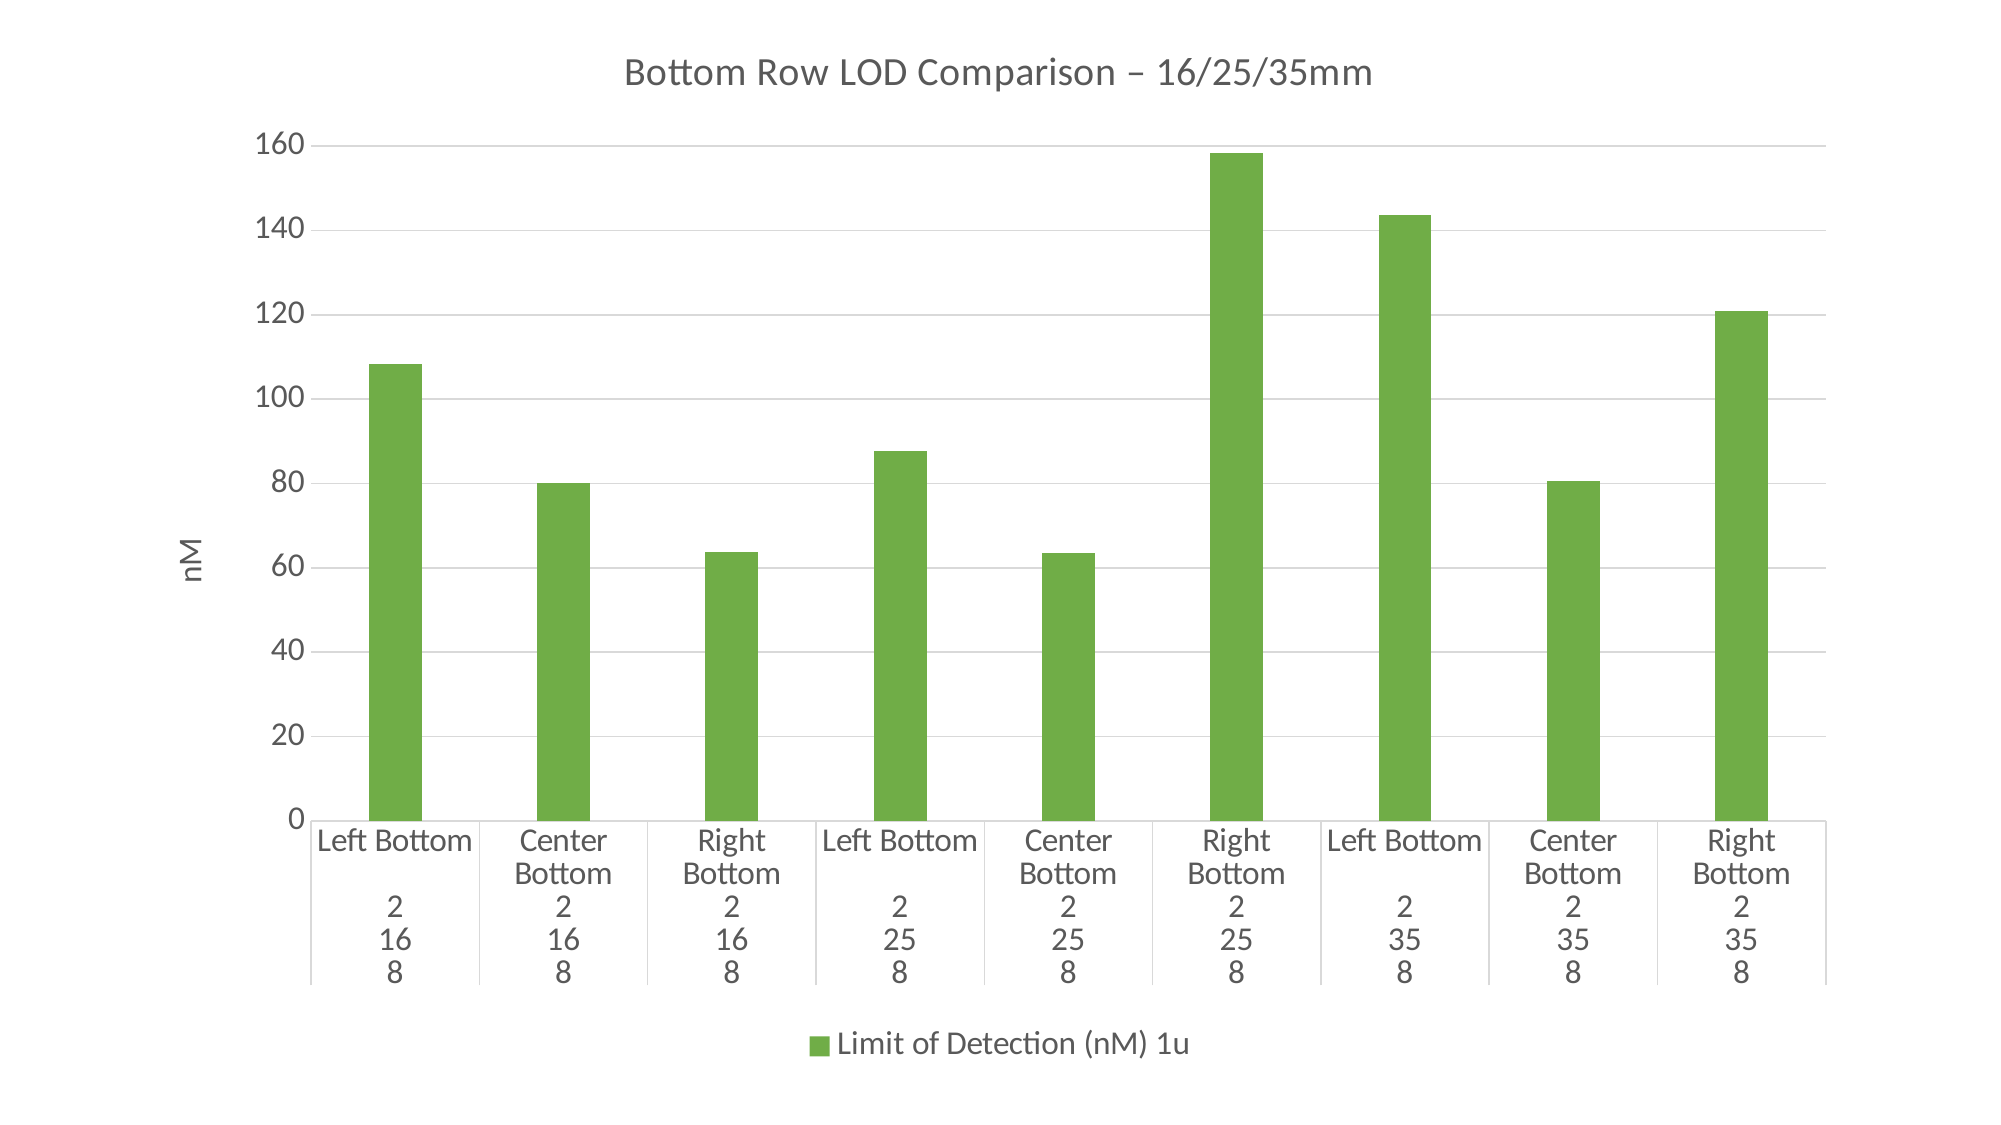

### Chart: Bottom Row LOD Comparison – 16/25/35mm

| Category | Limit of Detection (nM) 1u |
|---|---|
| Left Bottom | 108.448 |
| Center Bottom | 80.06 |
| Right Bottom | 63.651 |
| Left Bottom | 87.709 |
| Center Bottom | 63.539 |
| Right Bottom | 158.398 |
| Left Bottom | 143.576 |
| Center Bottom | 80.619 |
| Right Bottom | 121.022 |